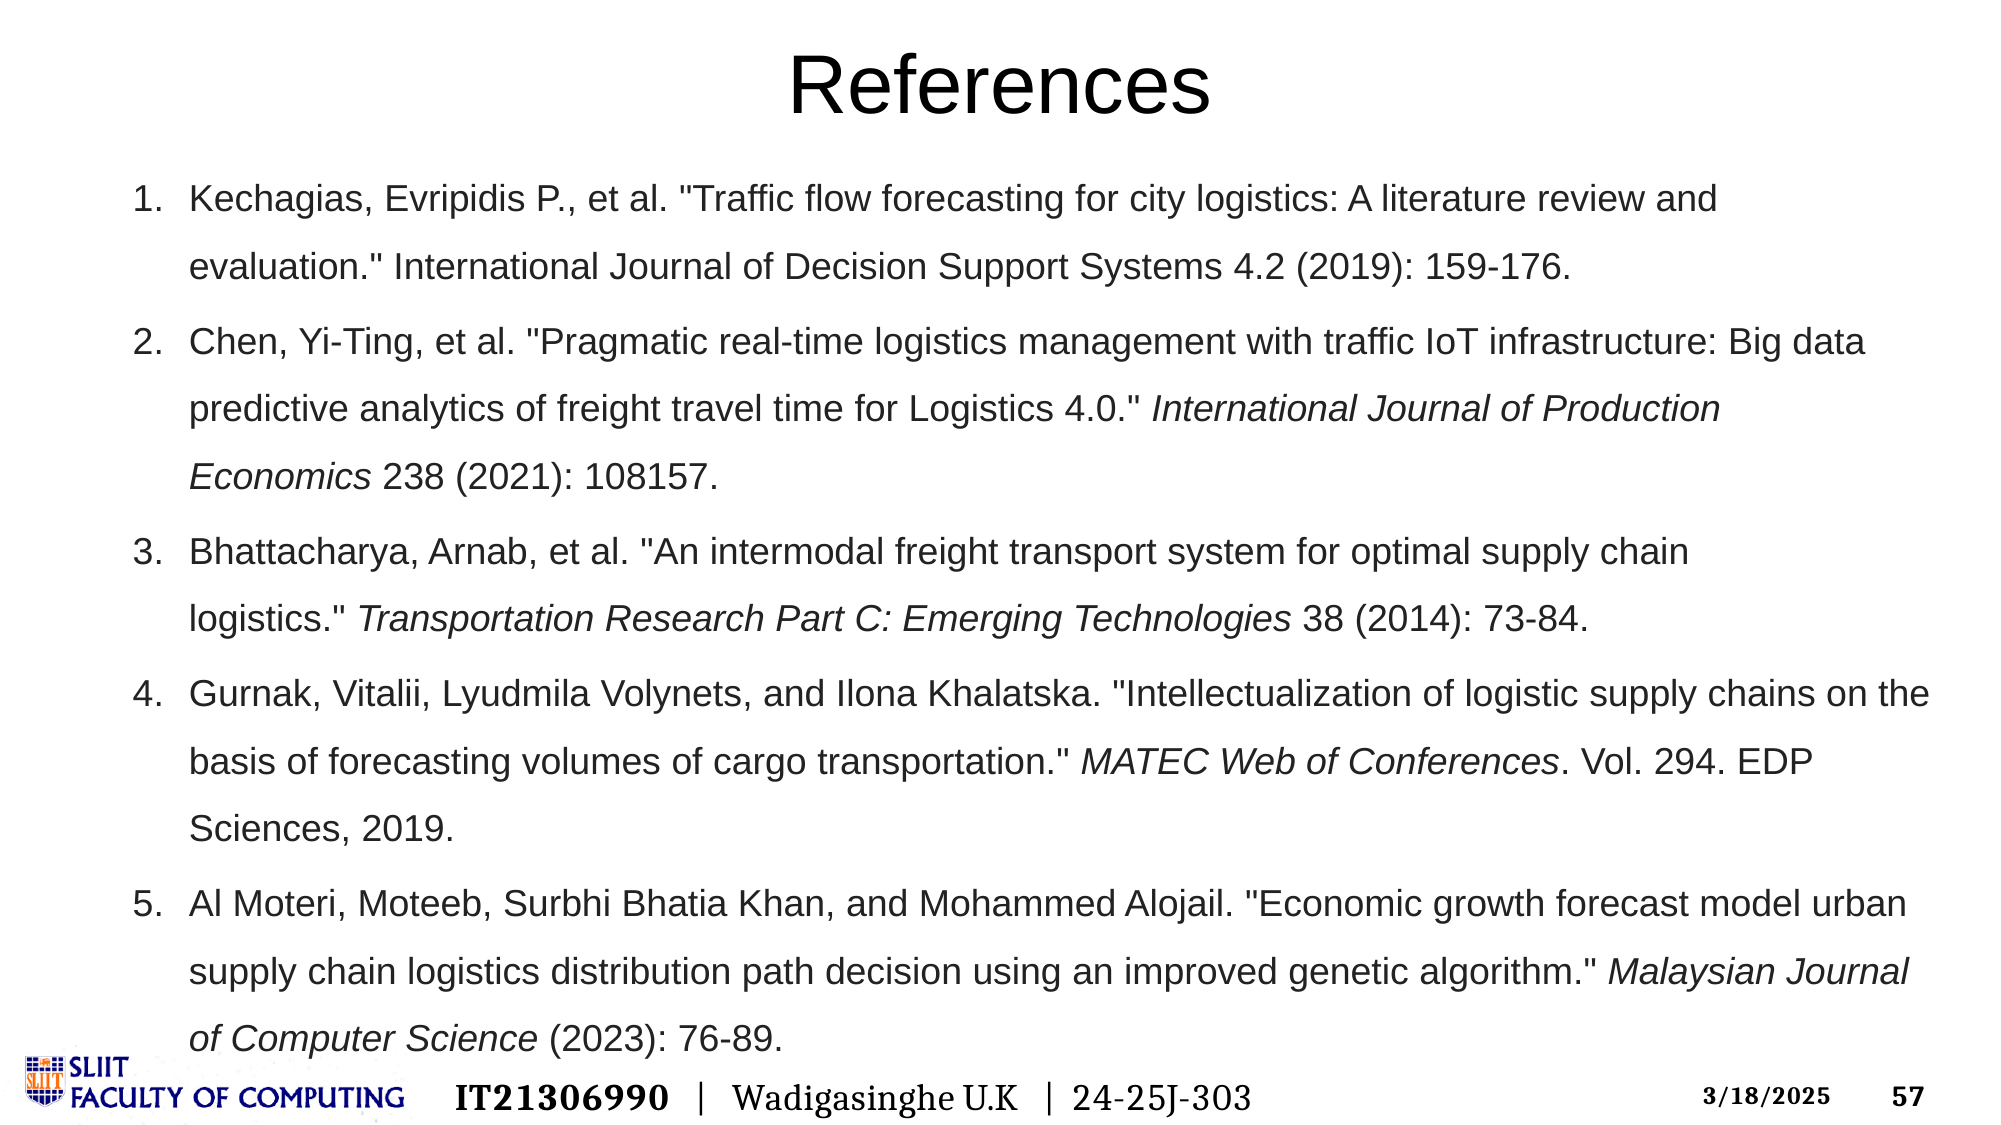

3/18/2025
# References
Kechagias, Evripidis P., et al. "Traffic flow forecasting for city logistics: A literature review and evaluation." International Journal of Decision Support Systems 4.2 (2019): 159-176.
Chen, Yi-Ting, et al. "Pragmatic real-time logistics management with traffic IoT infrastructure: Big data predictive analytics of freight travel time for Logistics 4.0." International Journal of Production Economics 238 (2021): 108157.
Bhattacharya, Arnab, et al. "An intermodal freight transport system for optimal supply chain logistics." Transportation Research Part C: Emerging Technologies 38 (2014): 73-84.
Gurnak, Vitalii, Lyudmila Volynets, and Ilona Khalatska. "Intellectualization of logistic supply chains on the basis of forecasting volumes of cargo transportation." MATEC Web of Conferences. Vol. 294. EDP Sciences, 2019.
Al Moteri, Moteeb, Surbhi Bhatia Khan, and Mohammed Alojail. "Economic growth forecast model urban supply chain logistics distribution path decision using an improved genetic algorithm." Malaysian Journal of Computer Science (2023): 76-89.

IT21306990   |   Wadigasinghe U.K   |  24-25J-303